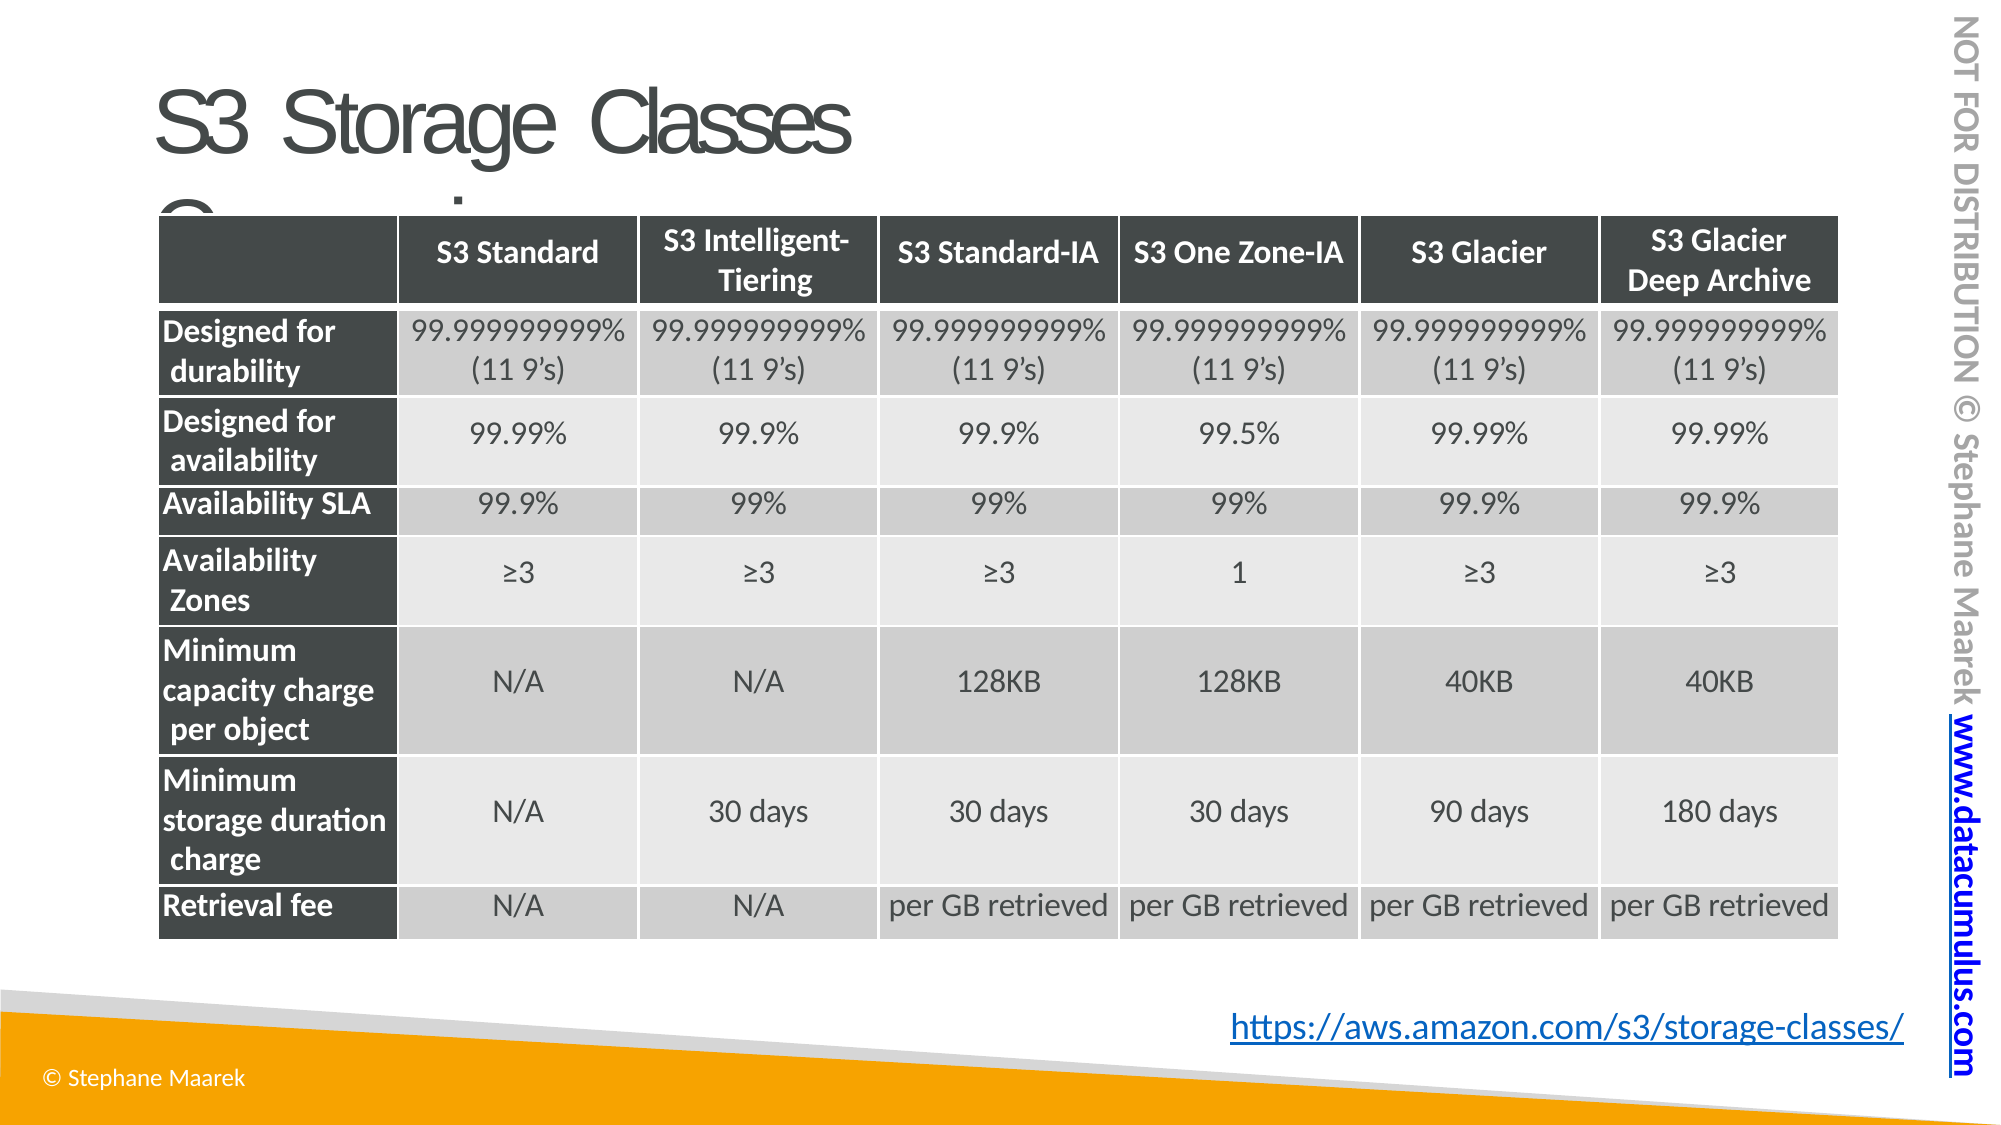

NOT FOR DISTRIBUTION © Stephane Maarek www.datacumulus.com
# S3 Storage Classes Comparison
|  | S3 Standard | S3 Intelligent- Tiering | S3 Standard-IA | S3 One Zone-IA | S3 Glacier | S3 Glacier Deep Archive |
| --- | --- | --- | --- | --- | --- | --- |
| Designed for durability | 99.999999999% (11 9’s) | 99.999999999% (11 9’s) | 99.999999999% (11 9’s) | 99.999999999% (11 9’s) | 99.999999999% (11 9’s) | 99.999999999% (11 9’s) |
| Designed for availability | 99.99% | 99.9% | 99.9% | 99.5% | 99.99% | 99.99% |
| Availability SLA | 99.9% | 99% | 99% | 99% | 99.9% | 99.9% |
| Availability Zones | ≥3 | ≥3 | ≥3 | 1 | ≥3 | ≥3 |
| Minimum capacity charge per object | N/A | N/A | 128KB | 128KB | 40KB | 40KB |
| Minimum storage duration charge | N/A | 30 days | 30 days | 30 days | 90 days | 180 days |
| Retrieval fee | N/A | N/A | per GB retrieved | per GB retrieved | per GB retrieved | per GB retrieved |
https://aws.amazon.com/s3/storage-classes/
© Stephane Maarek